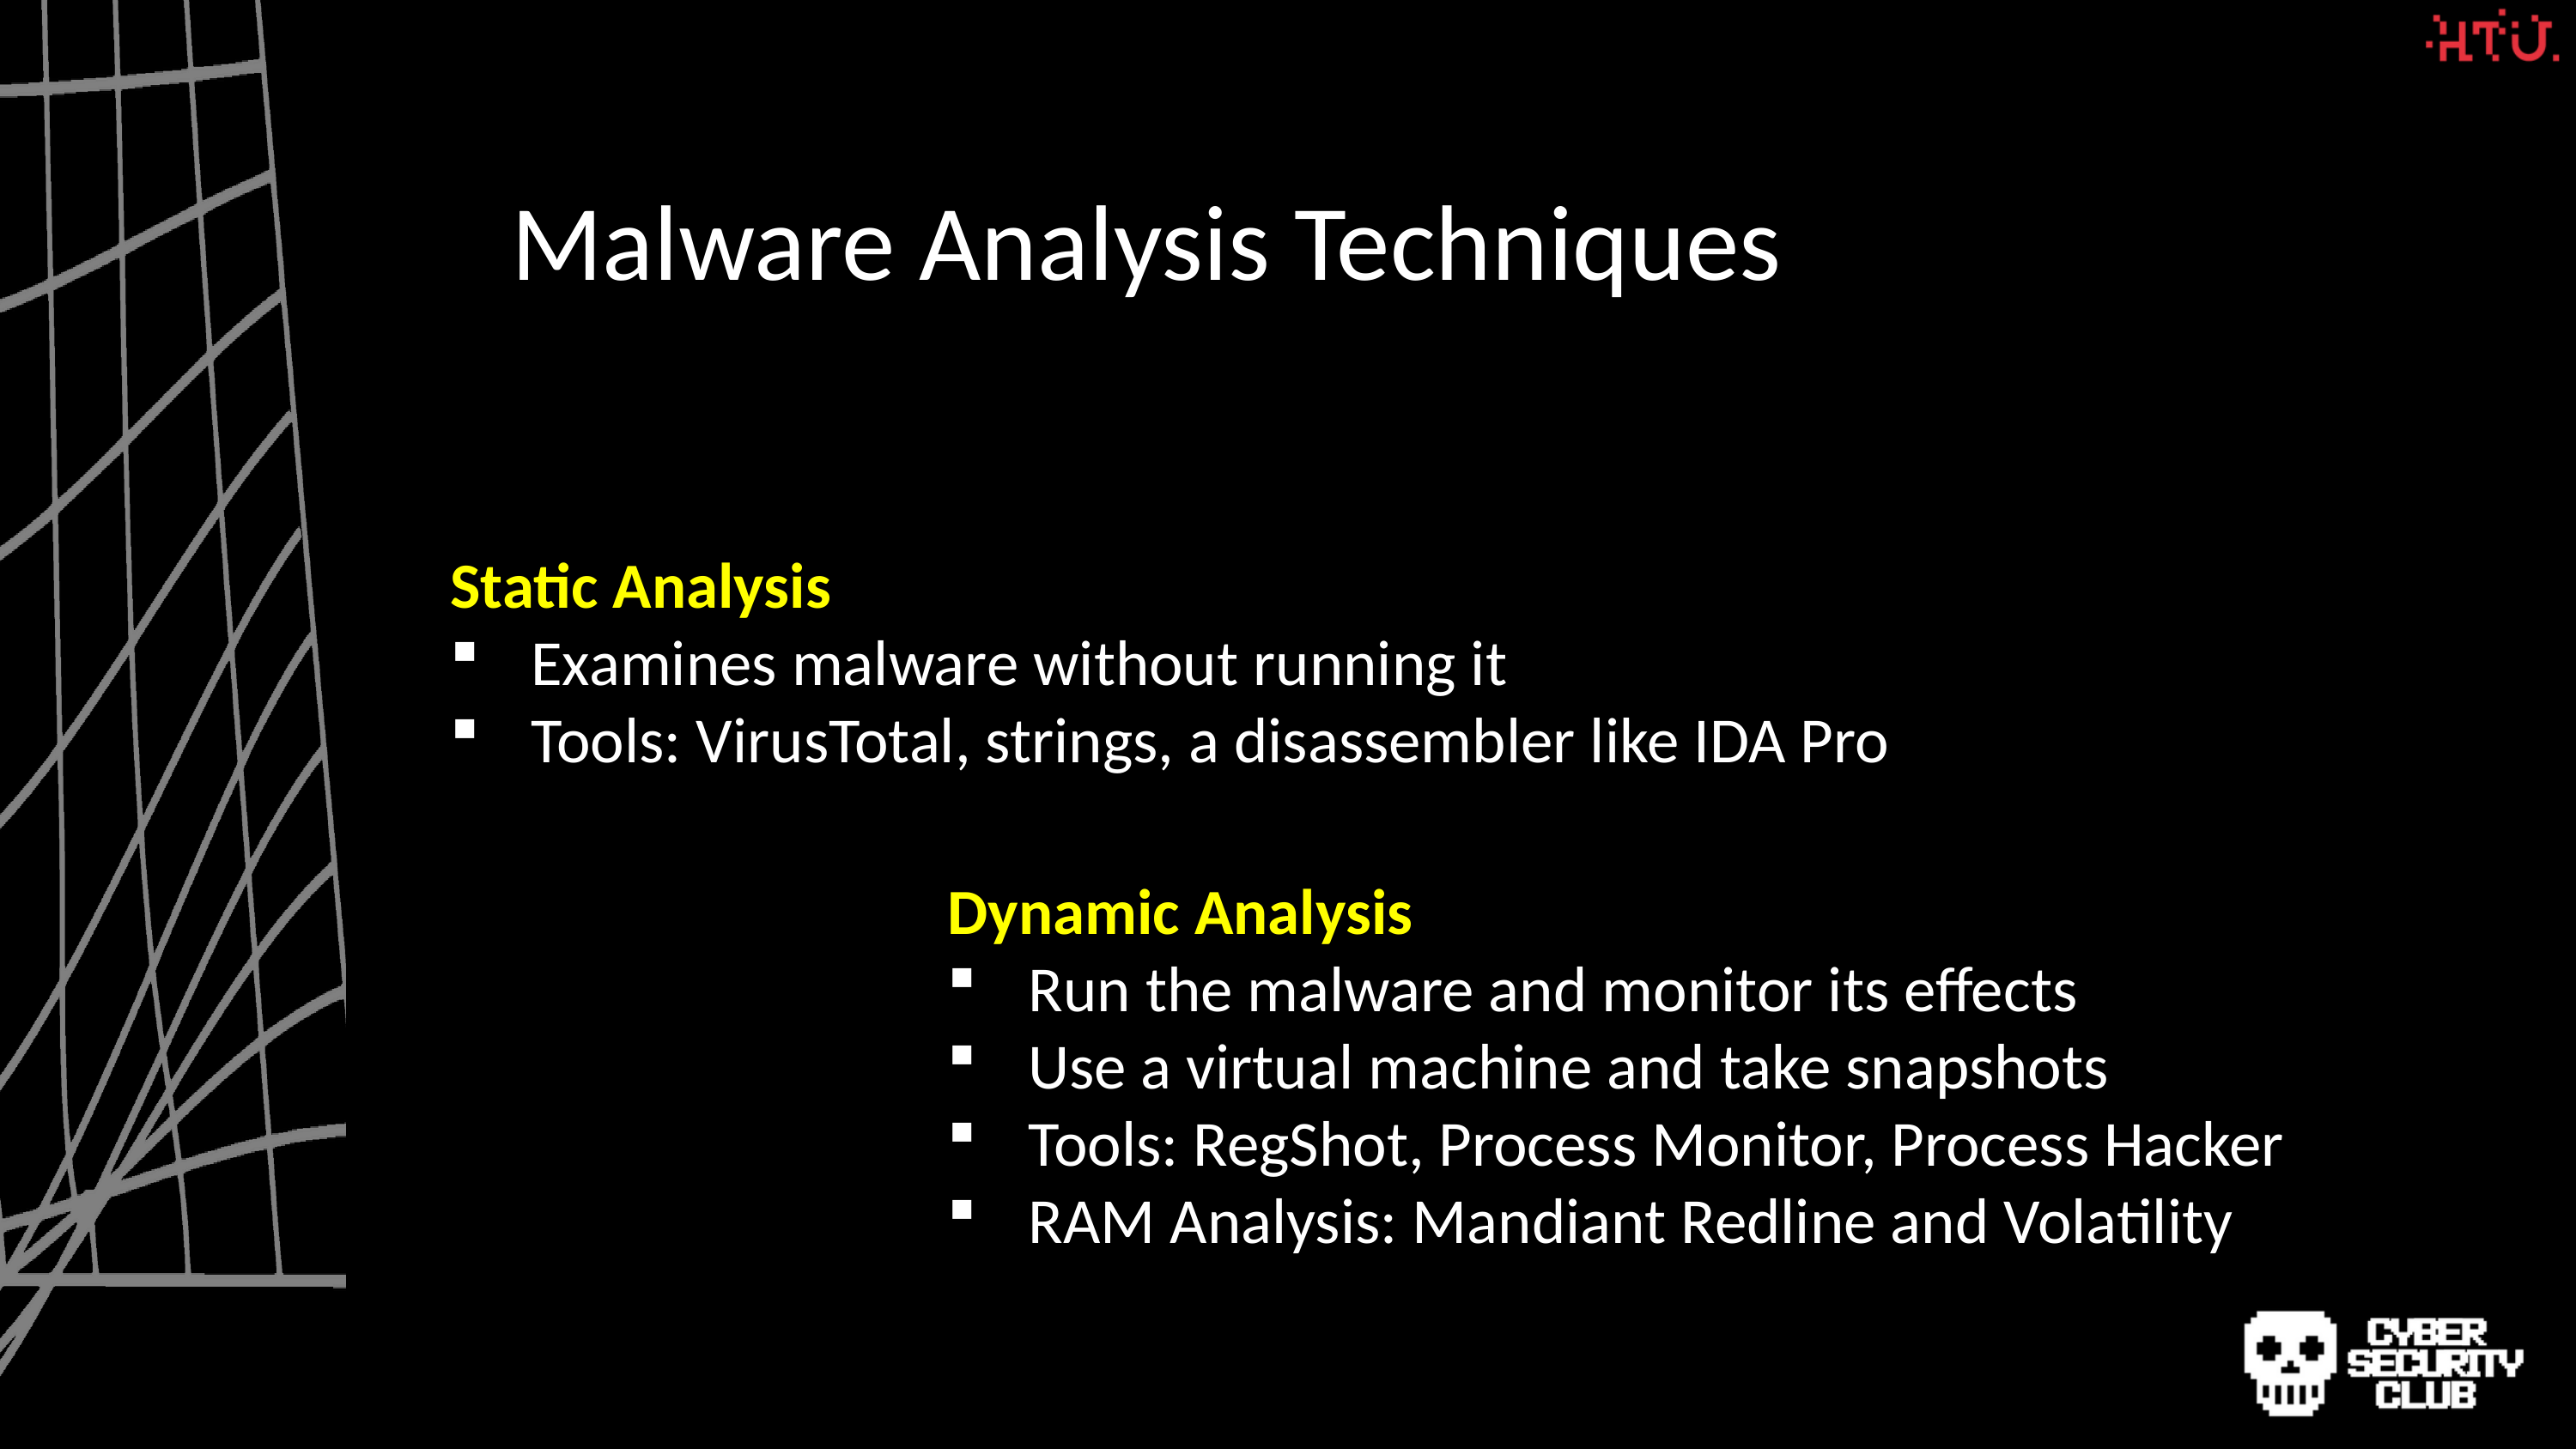

Malware Analysis Techniques

Static Analysis
Examines malware without running it
Tools: VirusTotal, strings, a disassembler like IDA Pro
Dynamic Analysis
Run the malware and monitor its effects
Use a virtual machine and take snapshots
Tools: RegShot, Process Monitor, Process Hacker
RAM Analysis: Mandiant Redline and Volatility